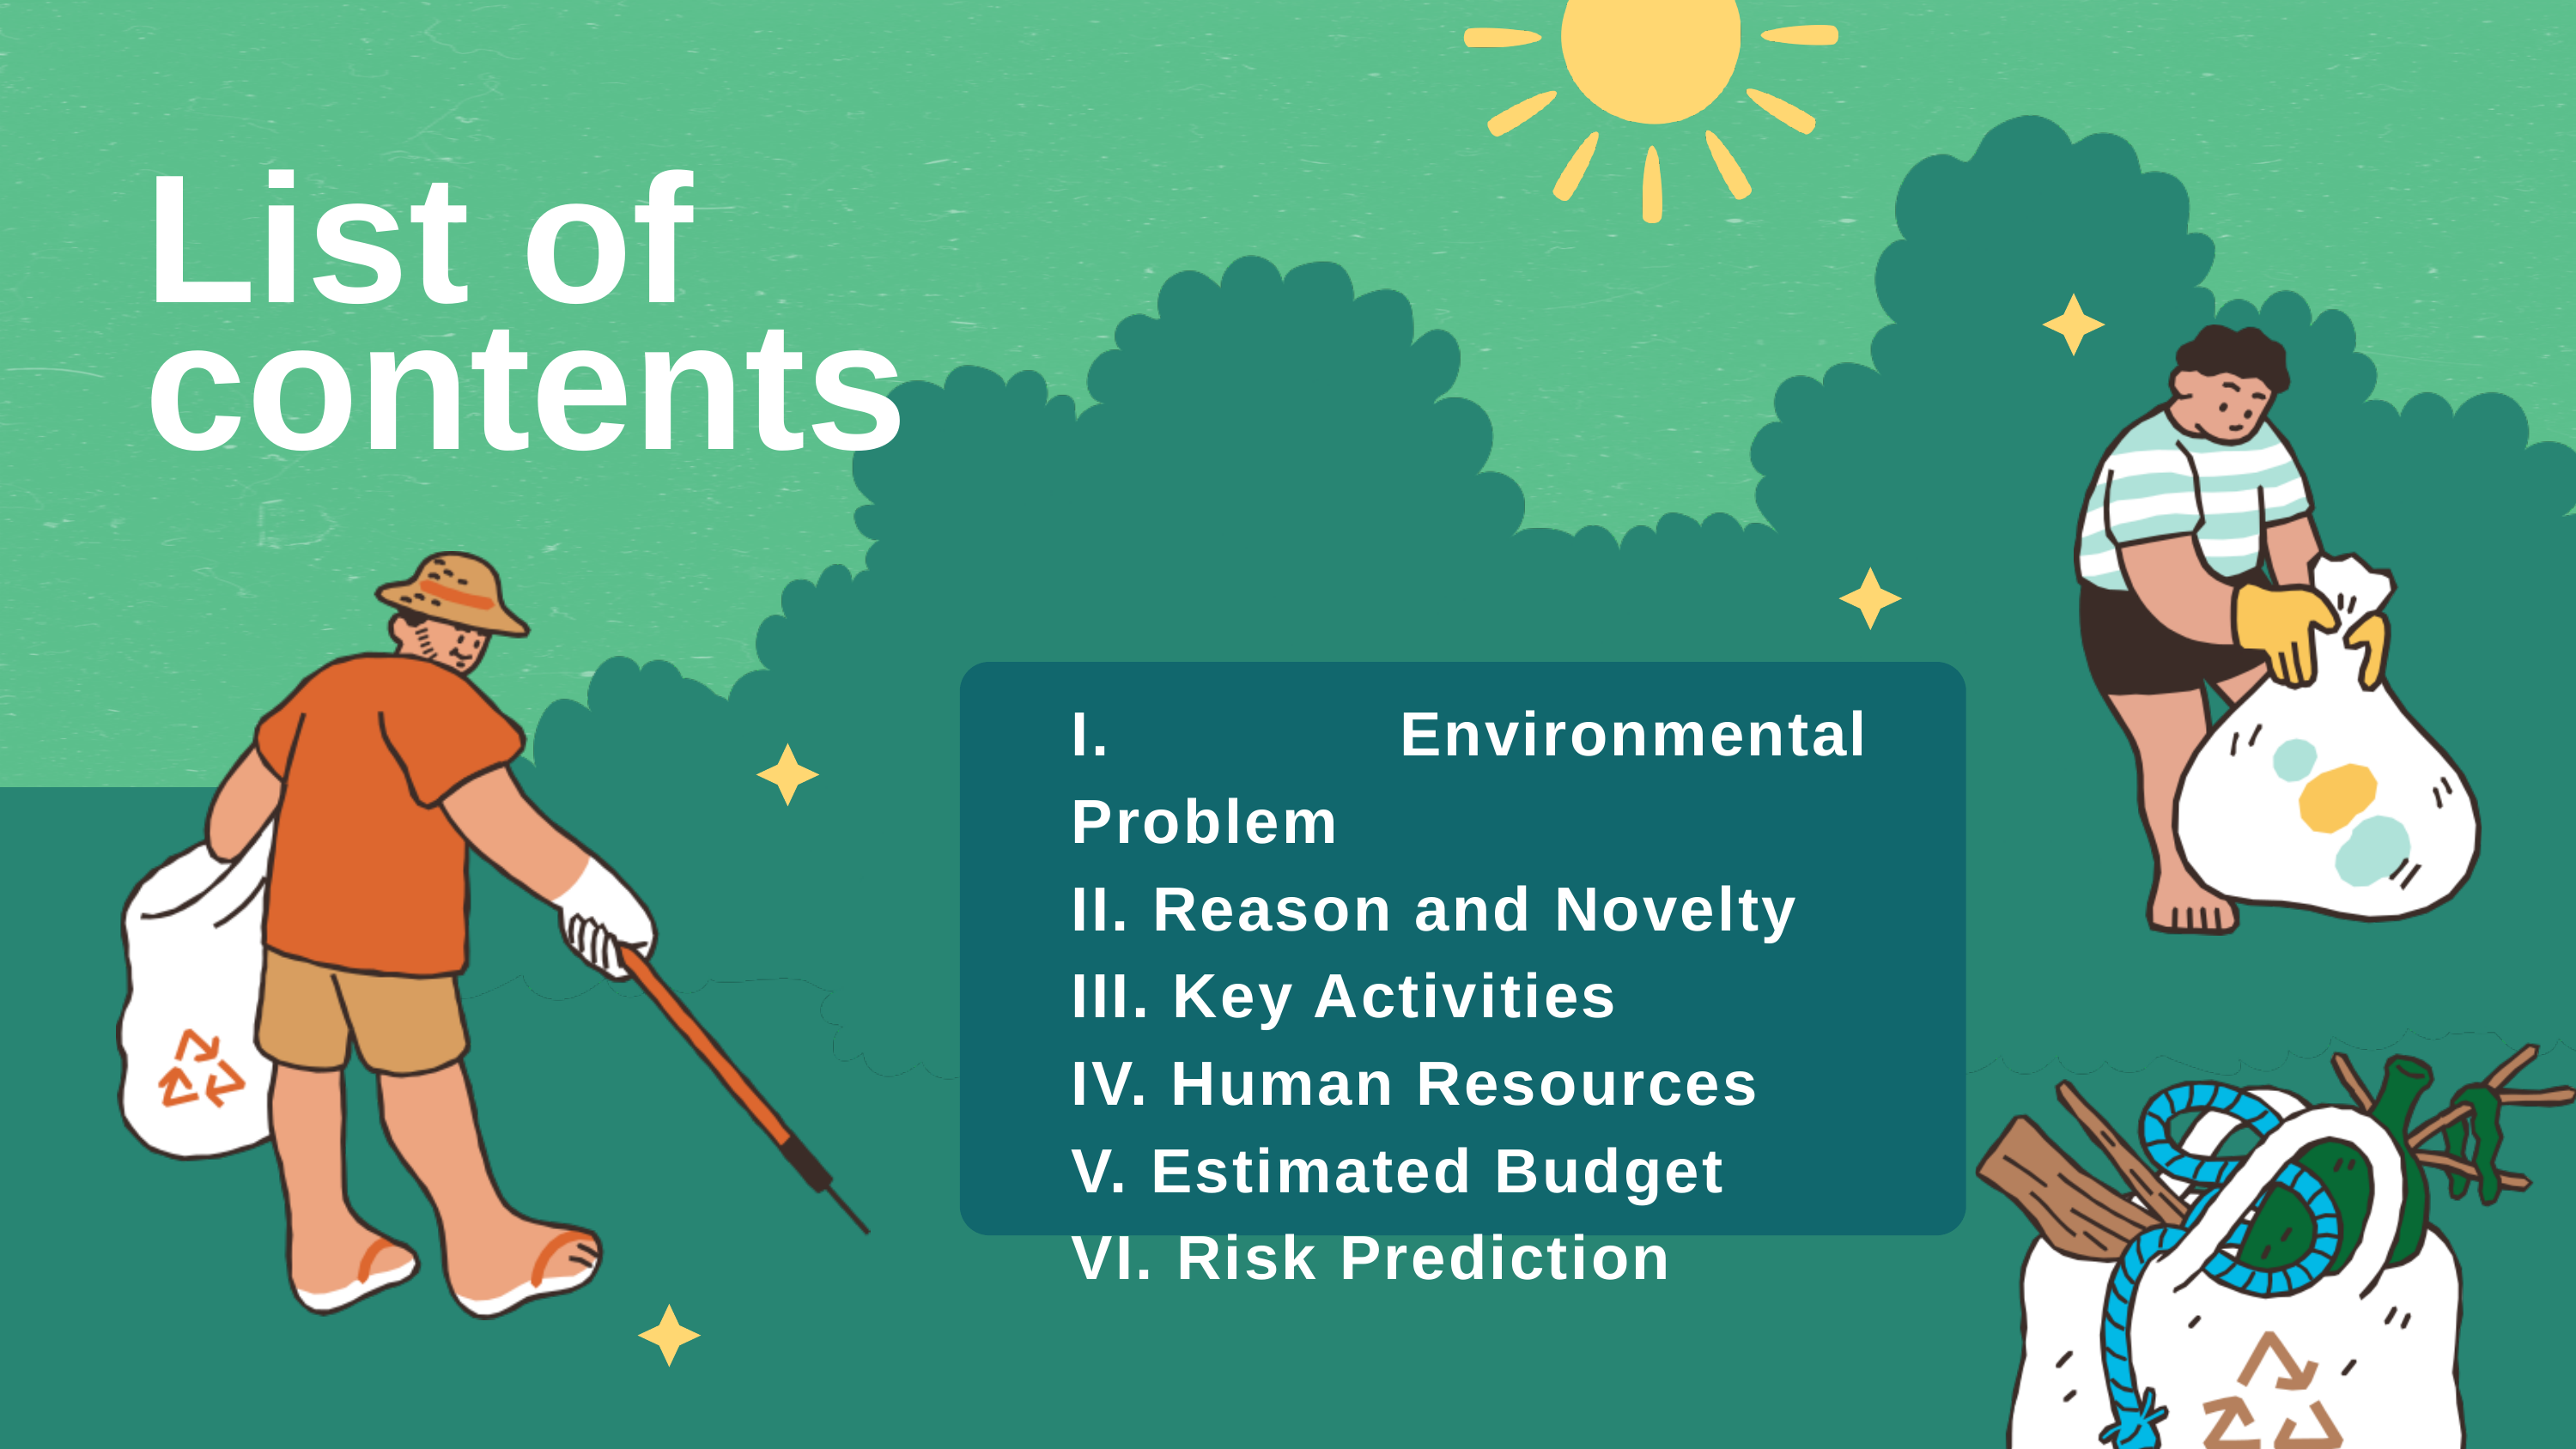

List of contents

I. Environmental Problem
II. Reason and Novelty
III. Key Activities
IV. Human Resources
V. Estimated Budget
VI. Risk Prediction